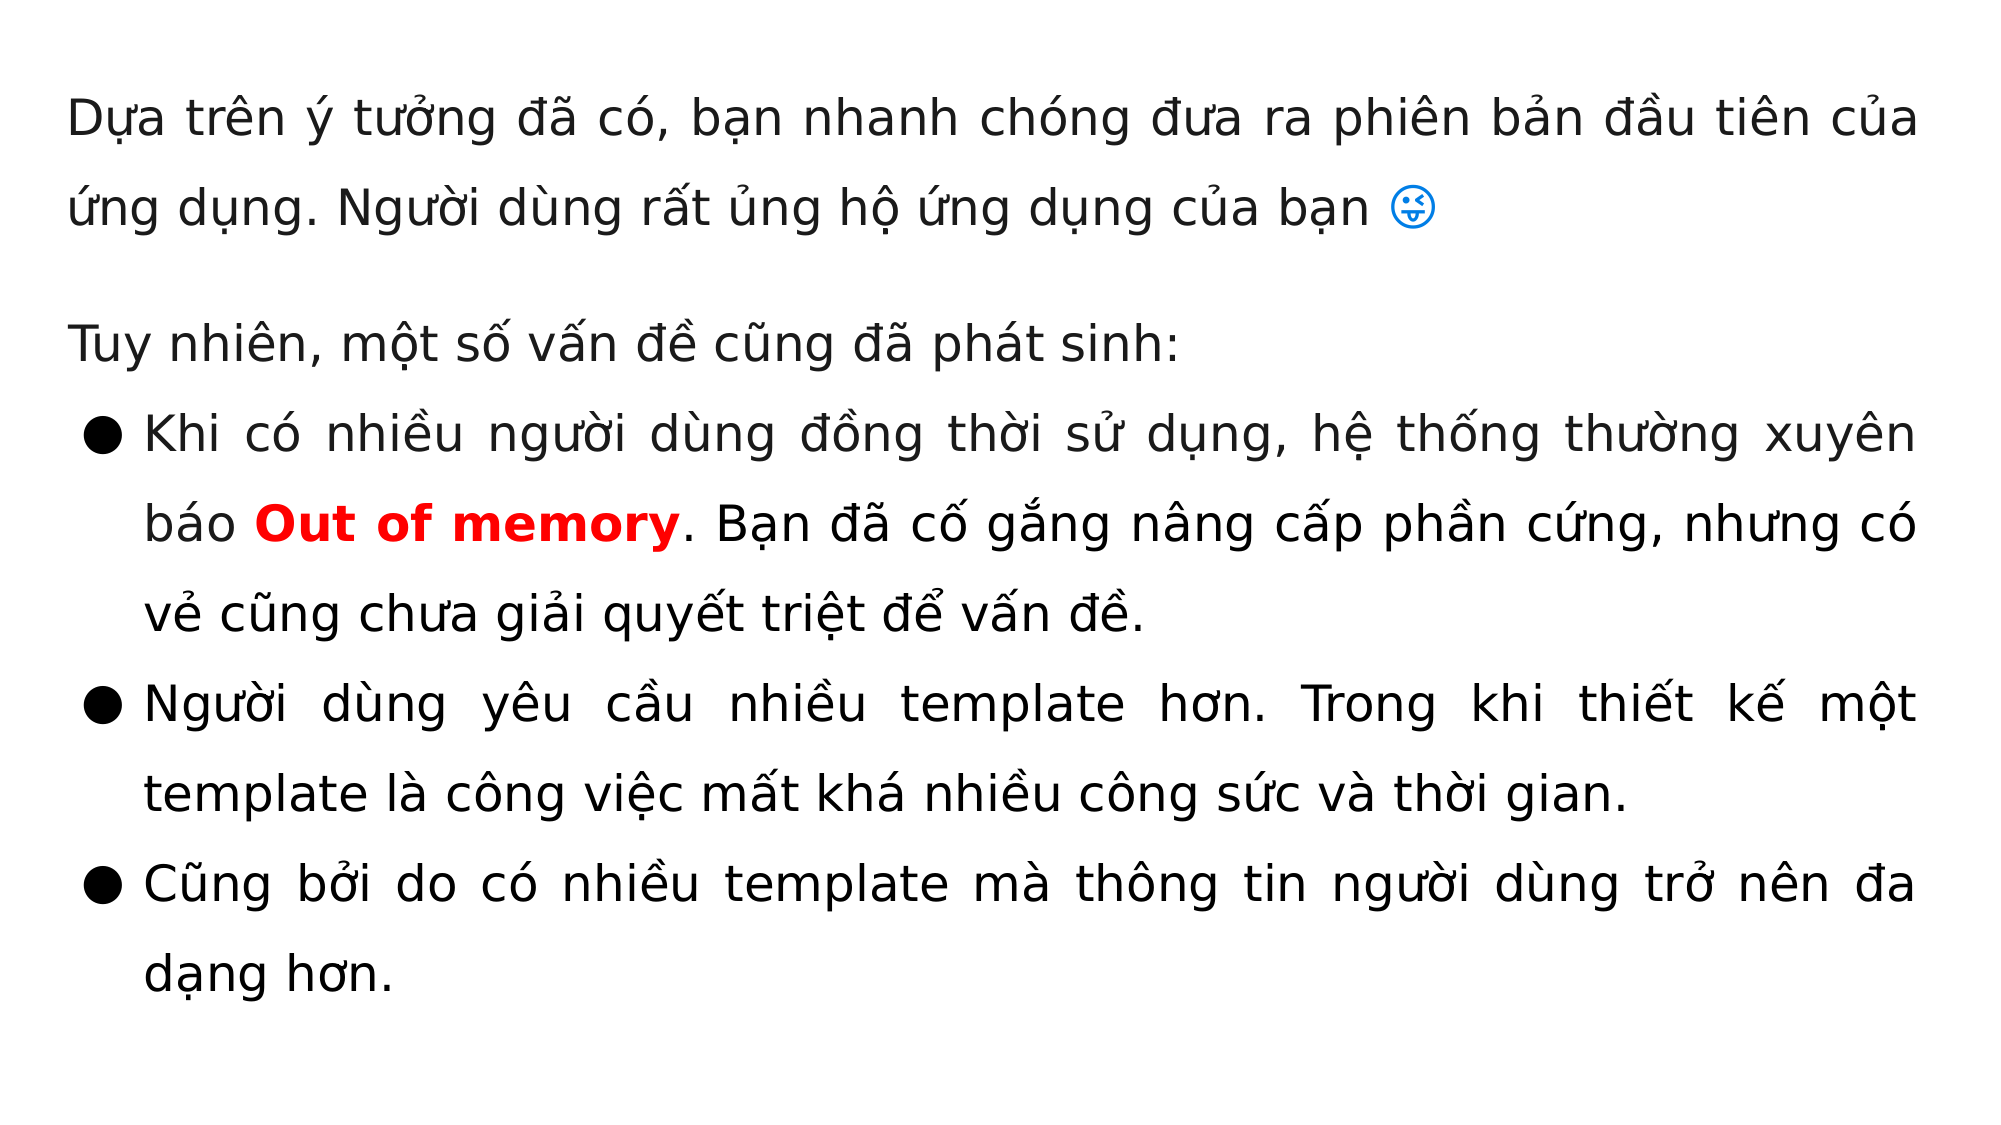

Dựa trên ý tưởng đã có, bạn nhanh chóng đưa ra phiên bản đầu tiên của ứng dụng. Người dùng rất ủng hộ ứng dụng của bạn 😜
Tuy nhiên, một số vấn đề cũng đã phát sinh:
Khi có nhiều người dùng đồng thời sử dụng, hệ thống thường xuyên báo Out of memory. Bạn đã cố gắng nâng cấp phần cứng, nhưng có vẻ cũng chưa giải quyết triệt để vấn đề.
Người dùng yêu cầu nhiều template hơn. Trong khi thiết kế một template là công việc mất khá nhiều công sức và thời gian.
Cũng bởi do có nhiều template mà thông tin người dùng trở nên đa dạng hơn.